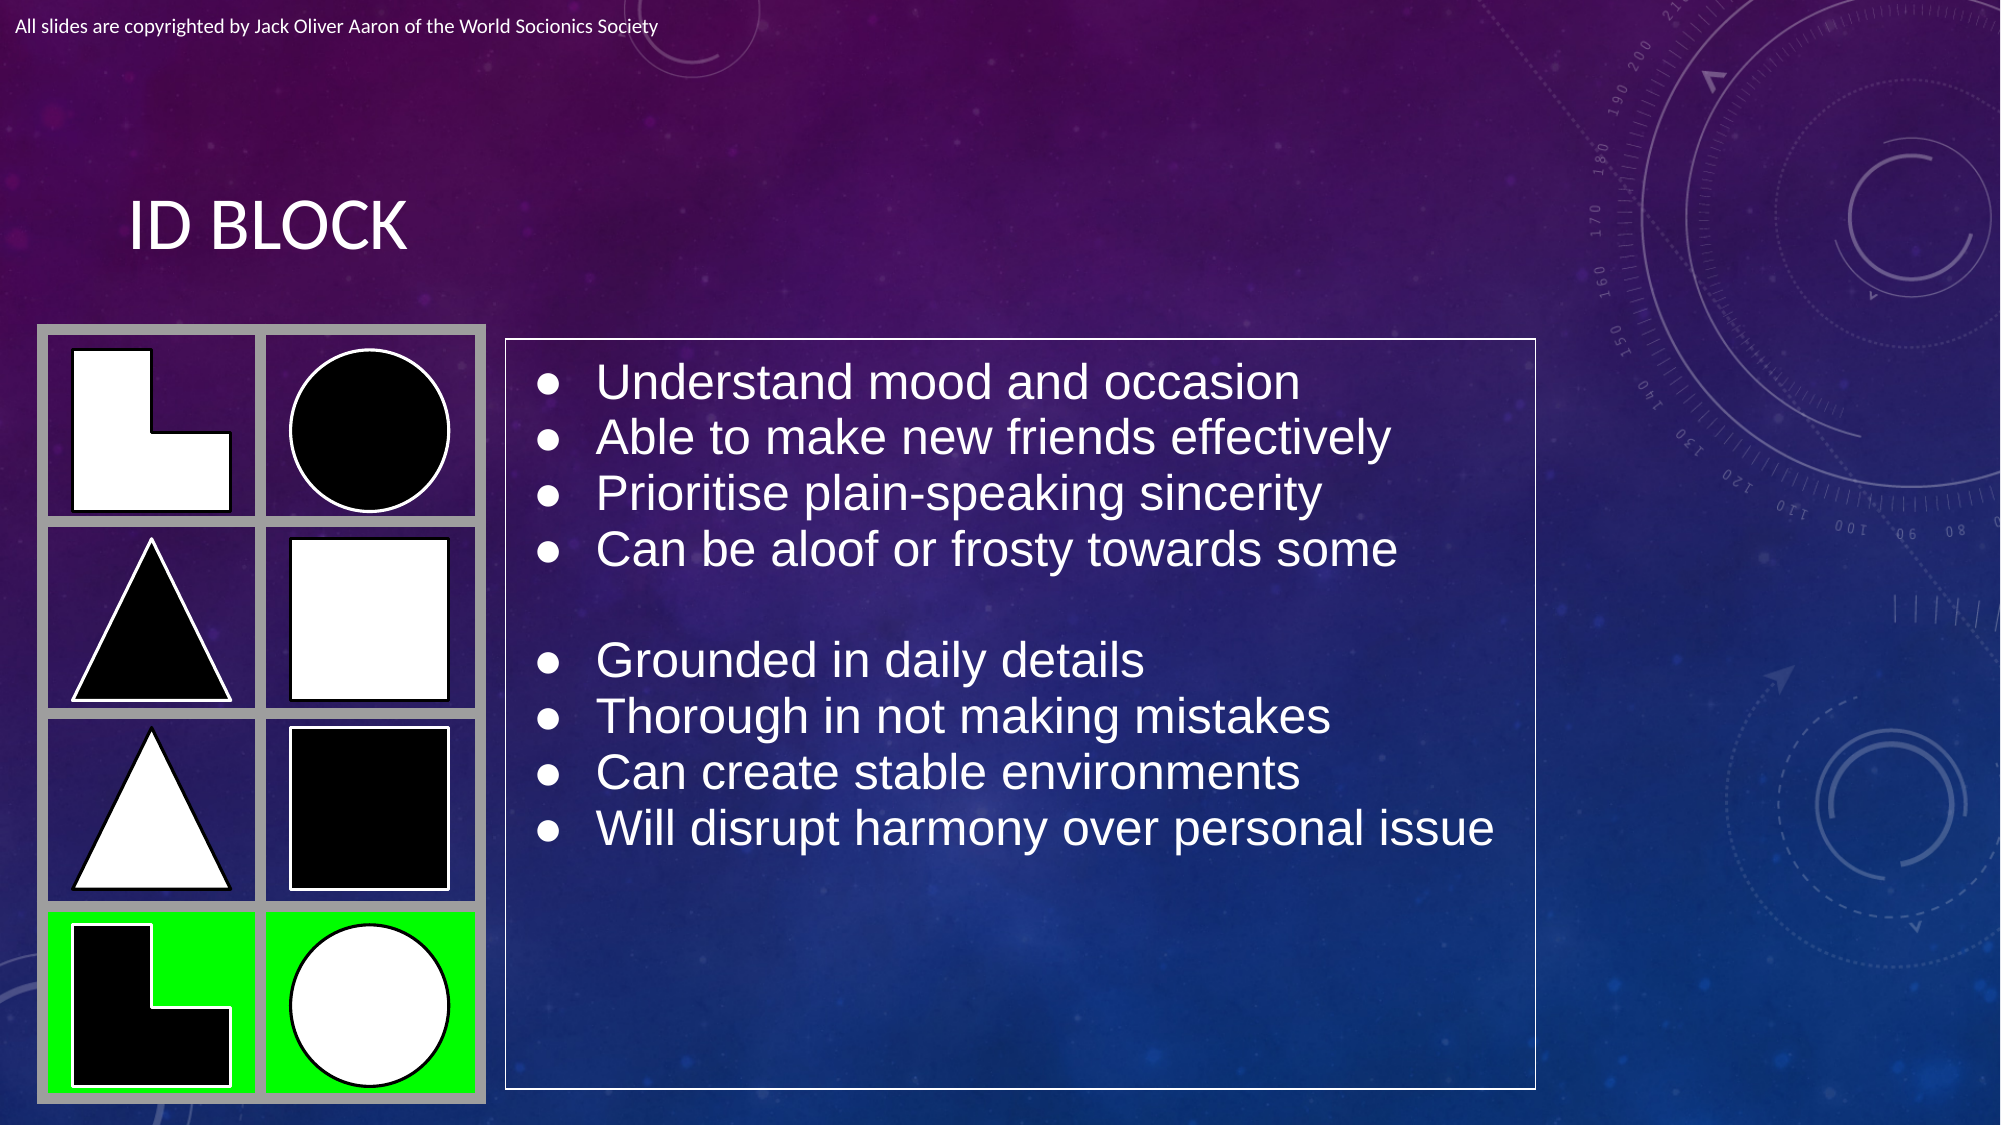

All slides are copyrighted by Jack Oliver Aaron of the World Socionics Society
# ID BLOCK
|  |  |
| --- | --- |
|  |  |
|  |  |
|  |  |
| Understand mood and occasion Able to make new friends effectively Prioritise plain-speaking sincerity Can be aloof or frosty towards some Grounded in daily details Thorough in not making mistakes Can create stable environments Will disrupt harmony over personal issue |
| --- |